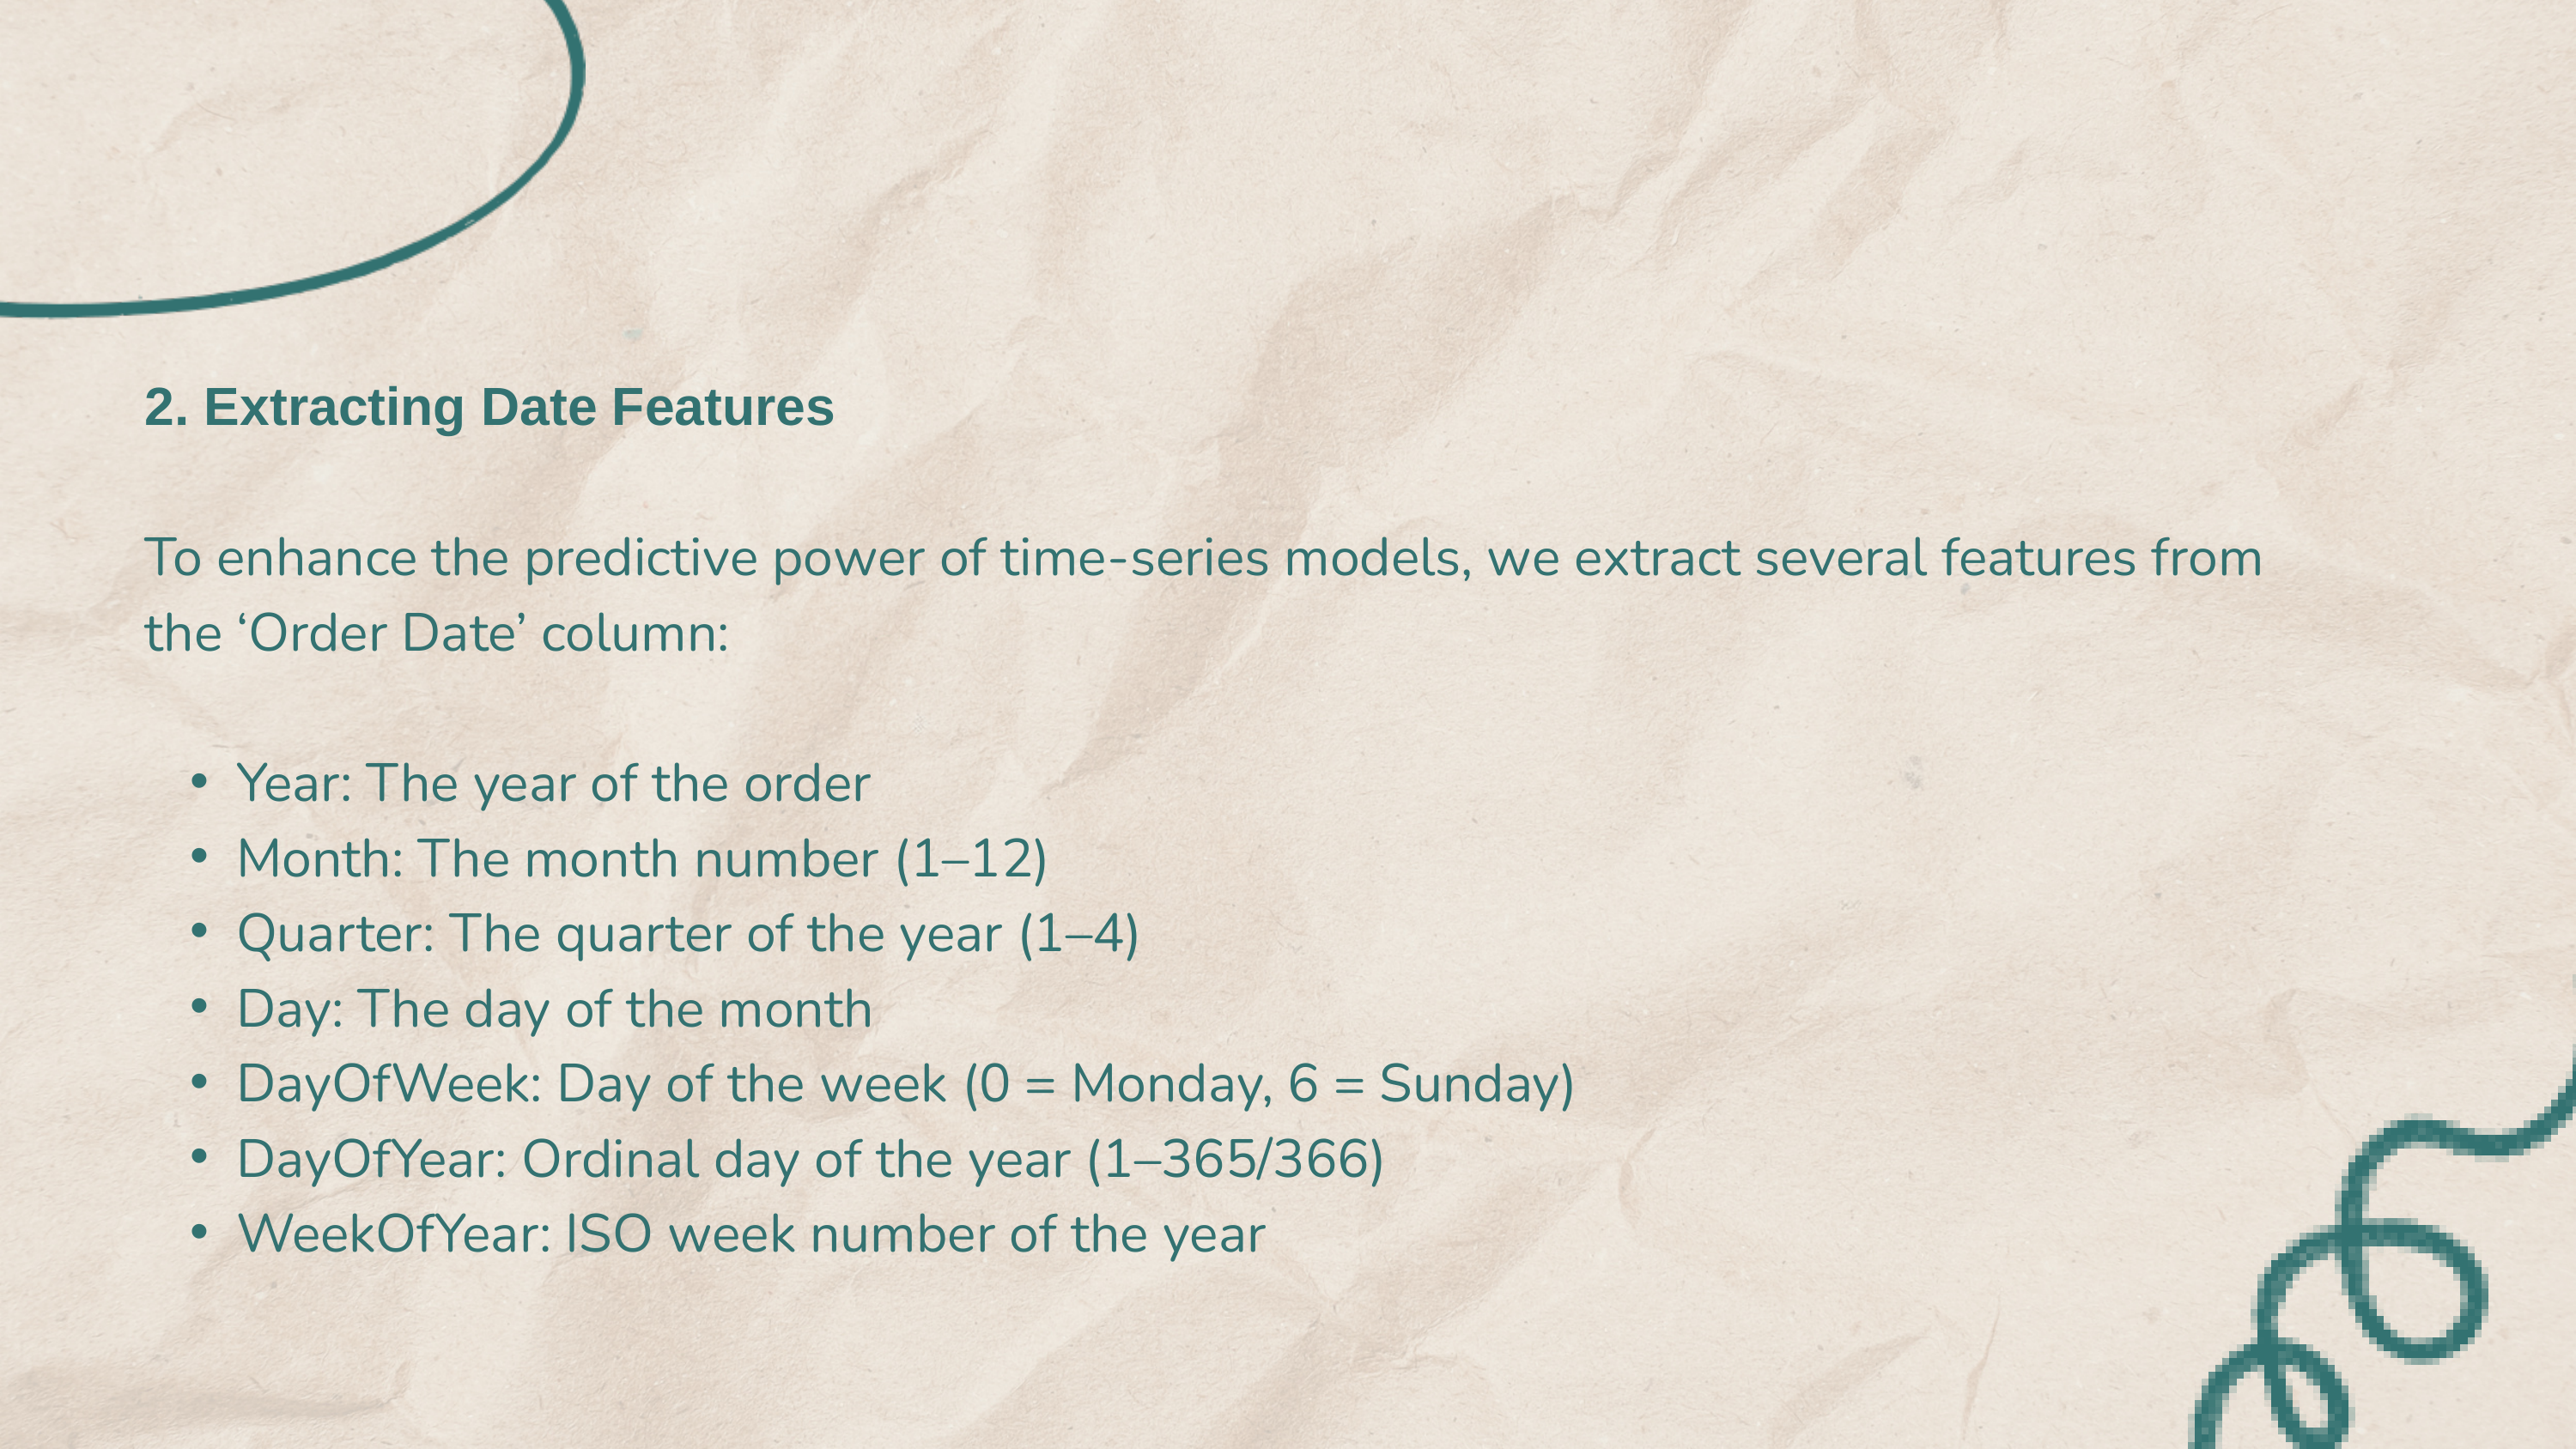

2. Extracting Date Features

To enhance the predictive power of time-series models, we extract several features from the ‘Order Date’ column:

Year: The year of the order
Month: The month number (1–12)
Quarter: The quarter of the year (1–4)
Day: The day of the month
DayOfWeek: Day of the week (0 = Monday, 6 = Sunday)
DayOfYear: Ordinal day of the year (1–365/366)
WeekOfYear: ISO week number of the year